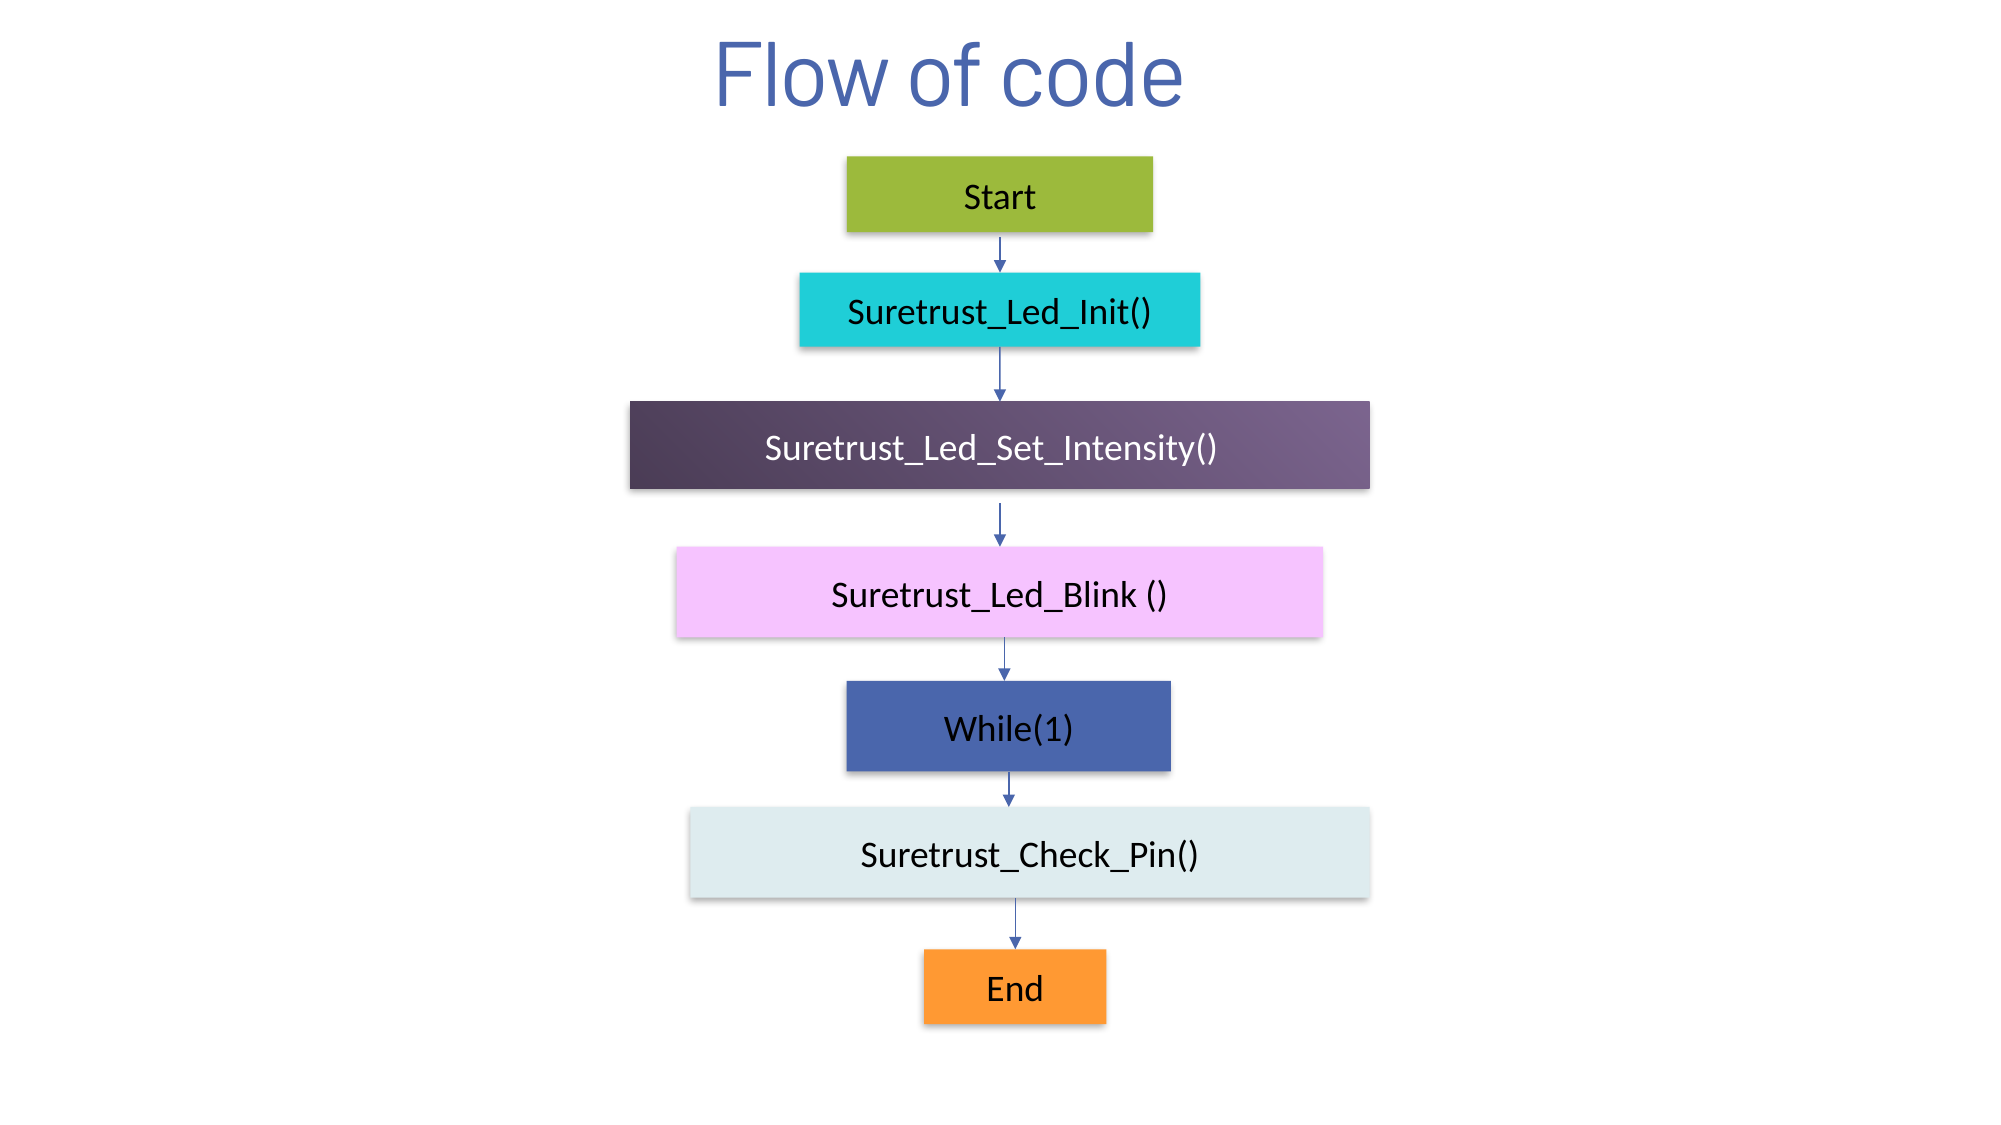

# Flow of code

Start
Suretrust_Led_Init()
Suretrust_Led_Set_Intensity()
Suretrust_Led_Blink ()
While(1)
Suretrust_Check_Pin()

End